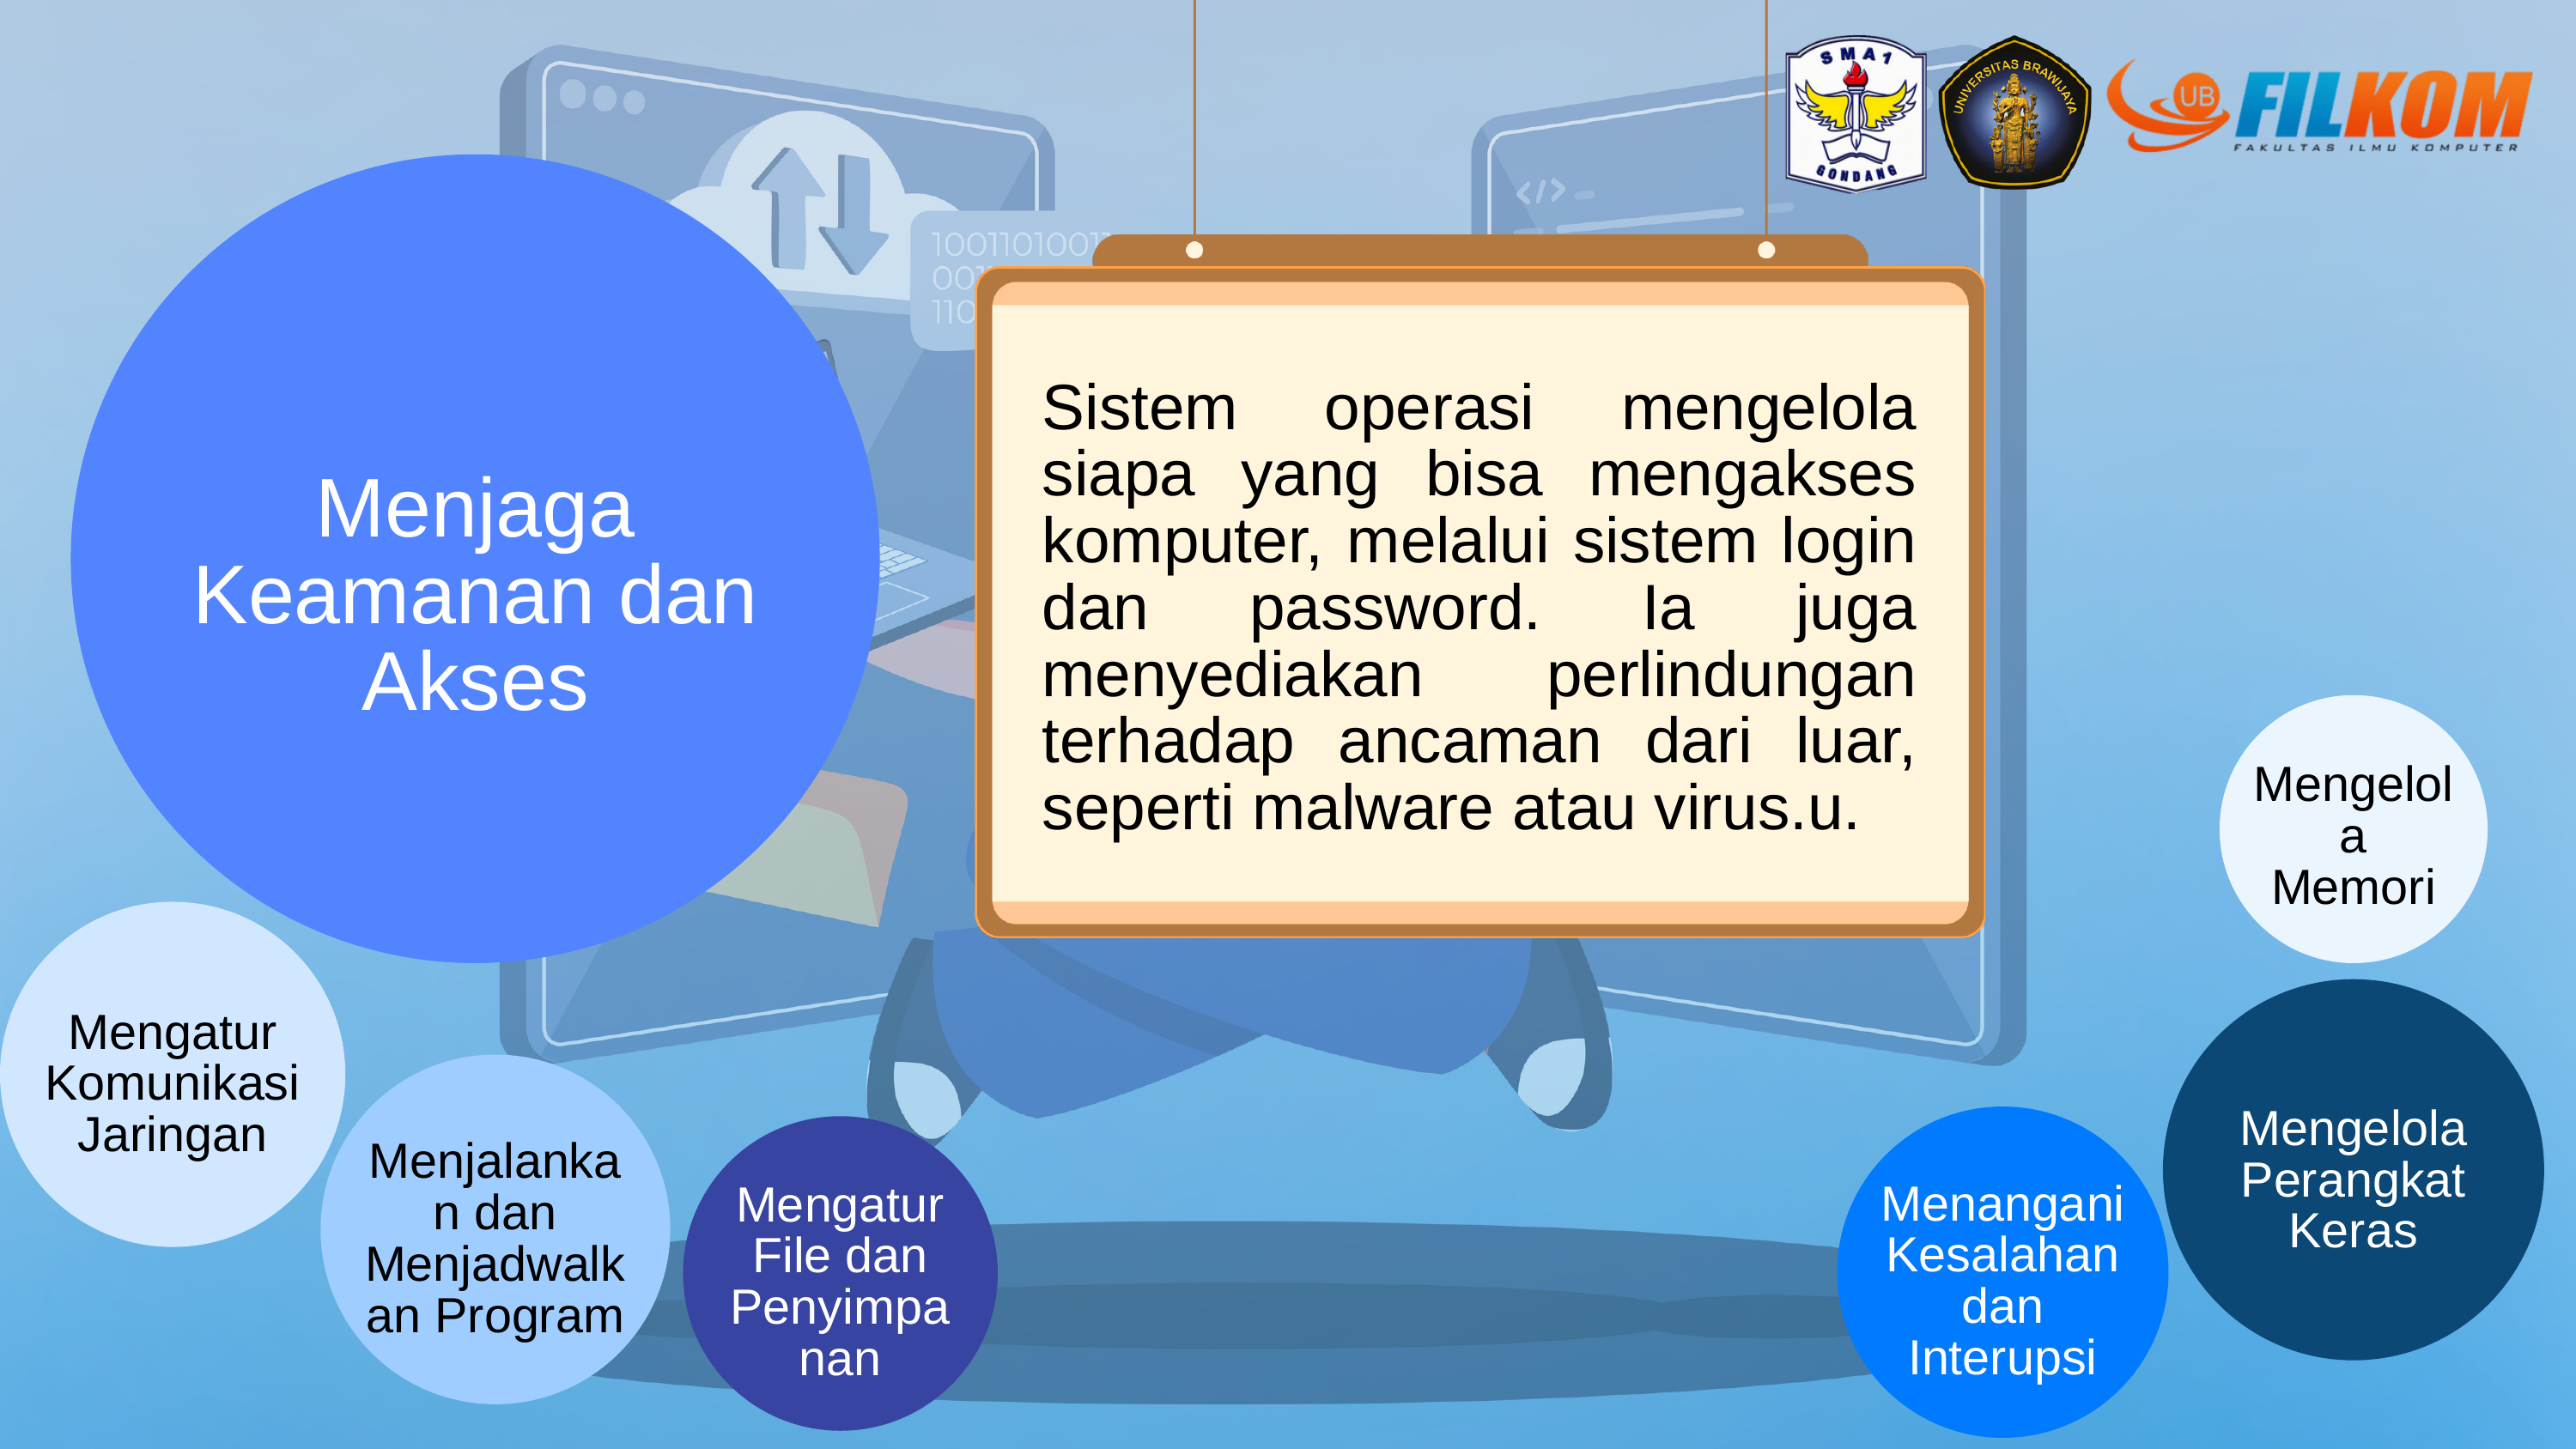

Sistem operasi mengelola siapa yang bisa mengakses komputer, melalui sistem login dan password. Ia juga menyediakan perlindungan terhadap ancaman dari luar, seperti malware atau virus.u.

Menjaga Keamanan dan Akses

Mengelola Memori

Mengatur Komunikasi Jaringan

Mengelola Perangkat Keras

Menjalankan dan Menjadwalkan Program

Menangani Kesalahan dan Interupsi

Mengatur File dan Penyimpanan